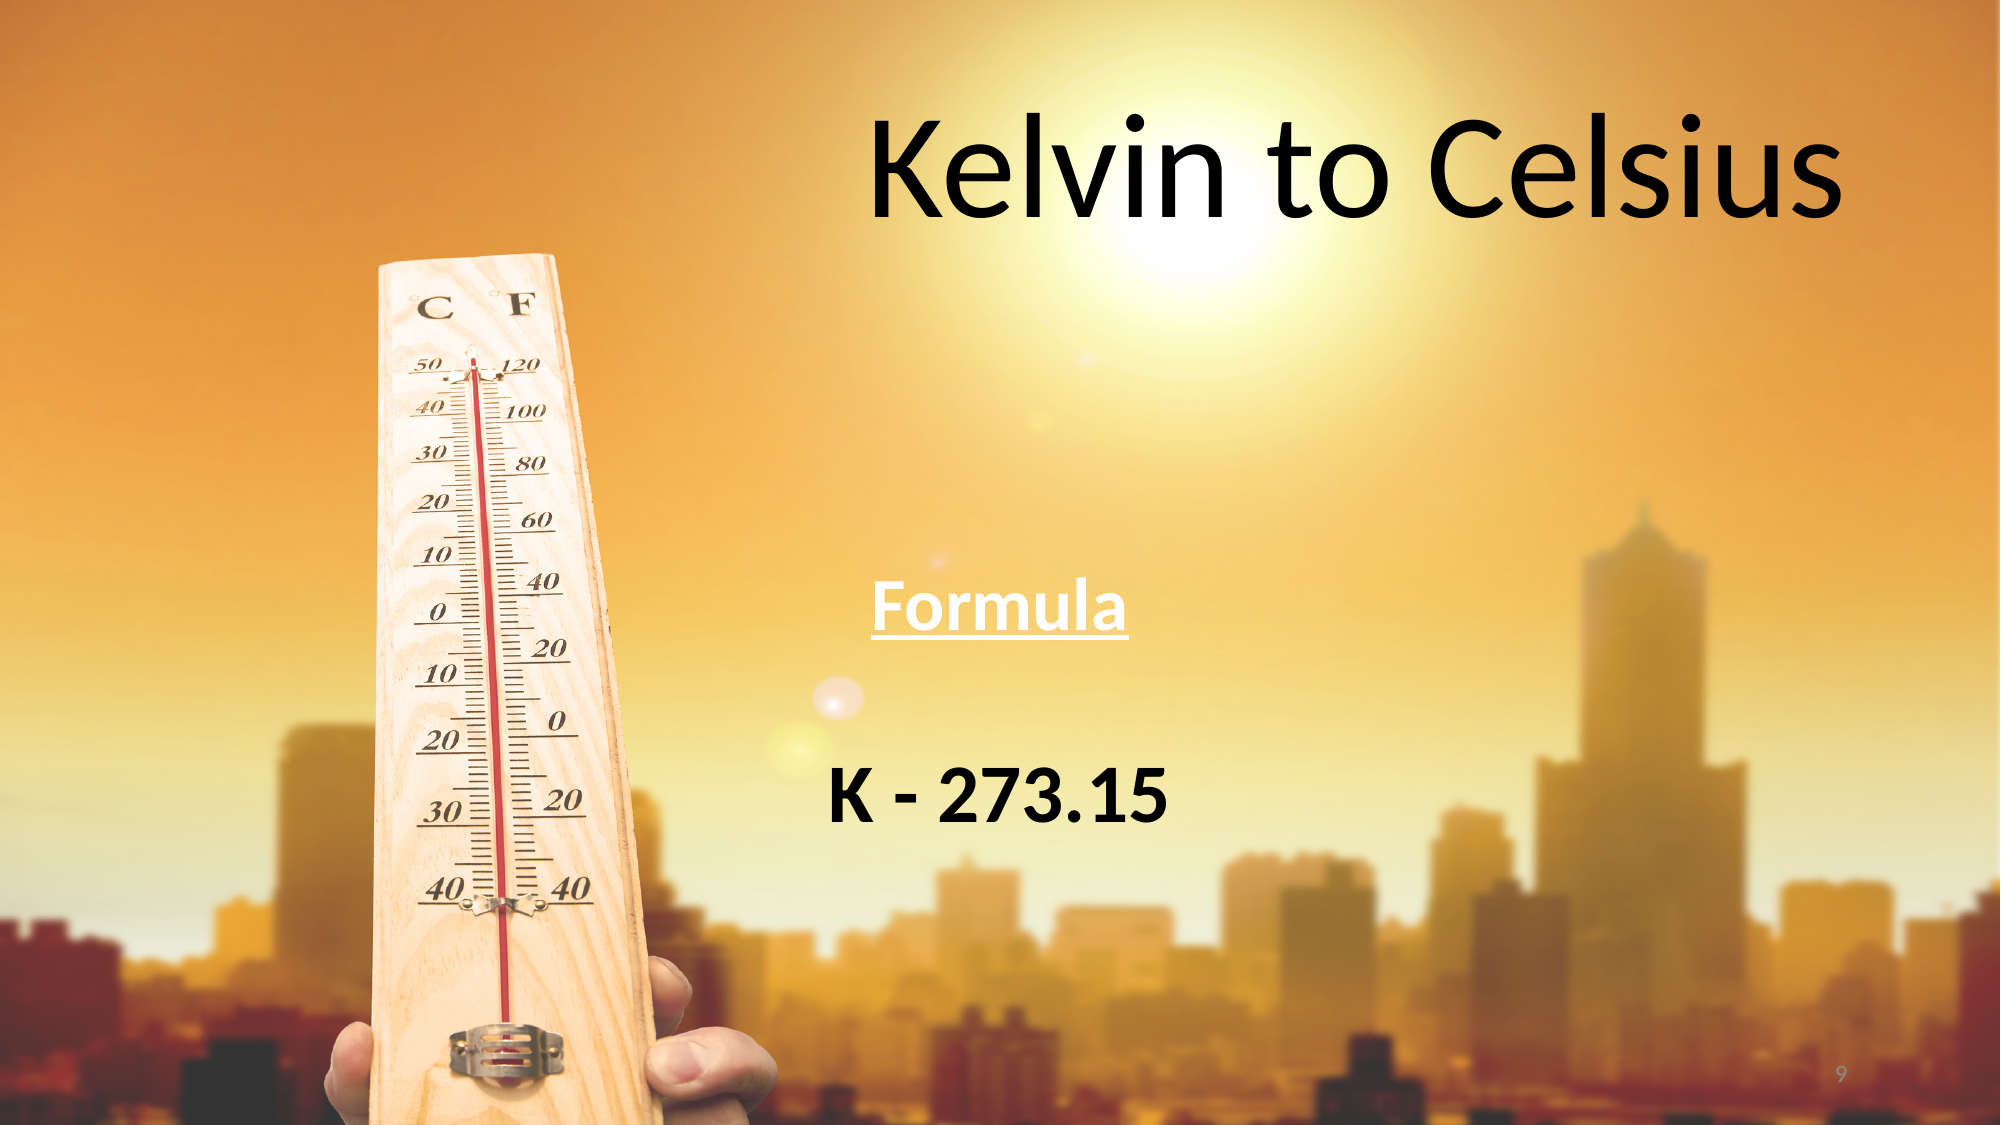

# Kelvin to Celsius

Formula

K - 273.15
9